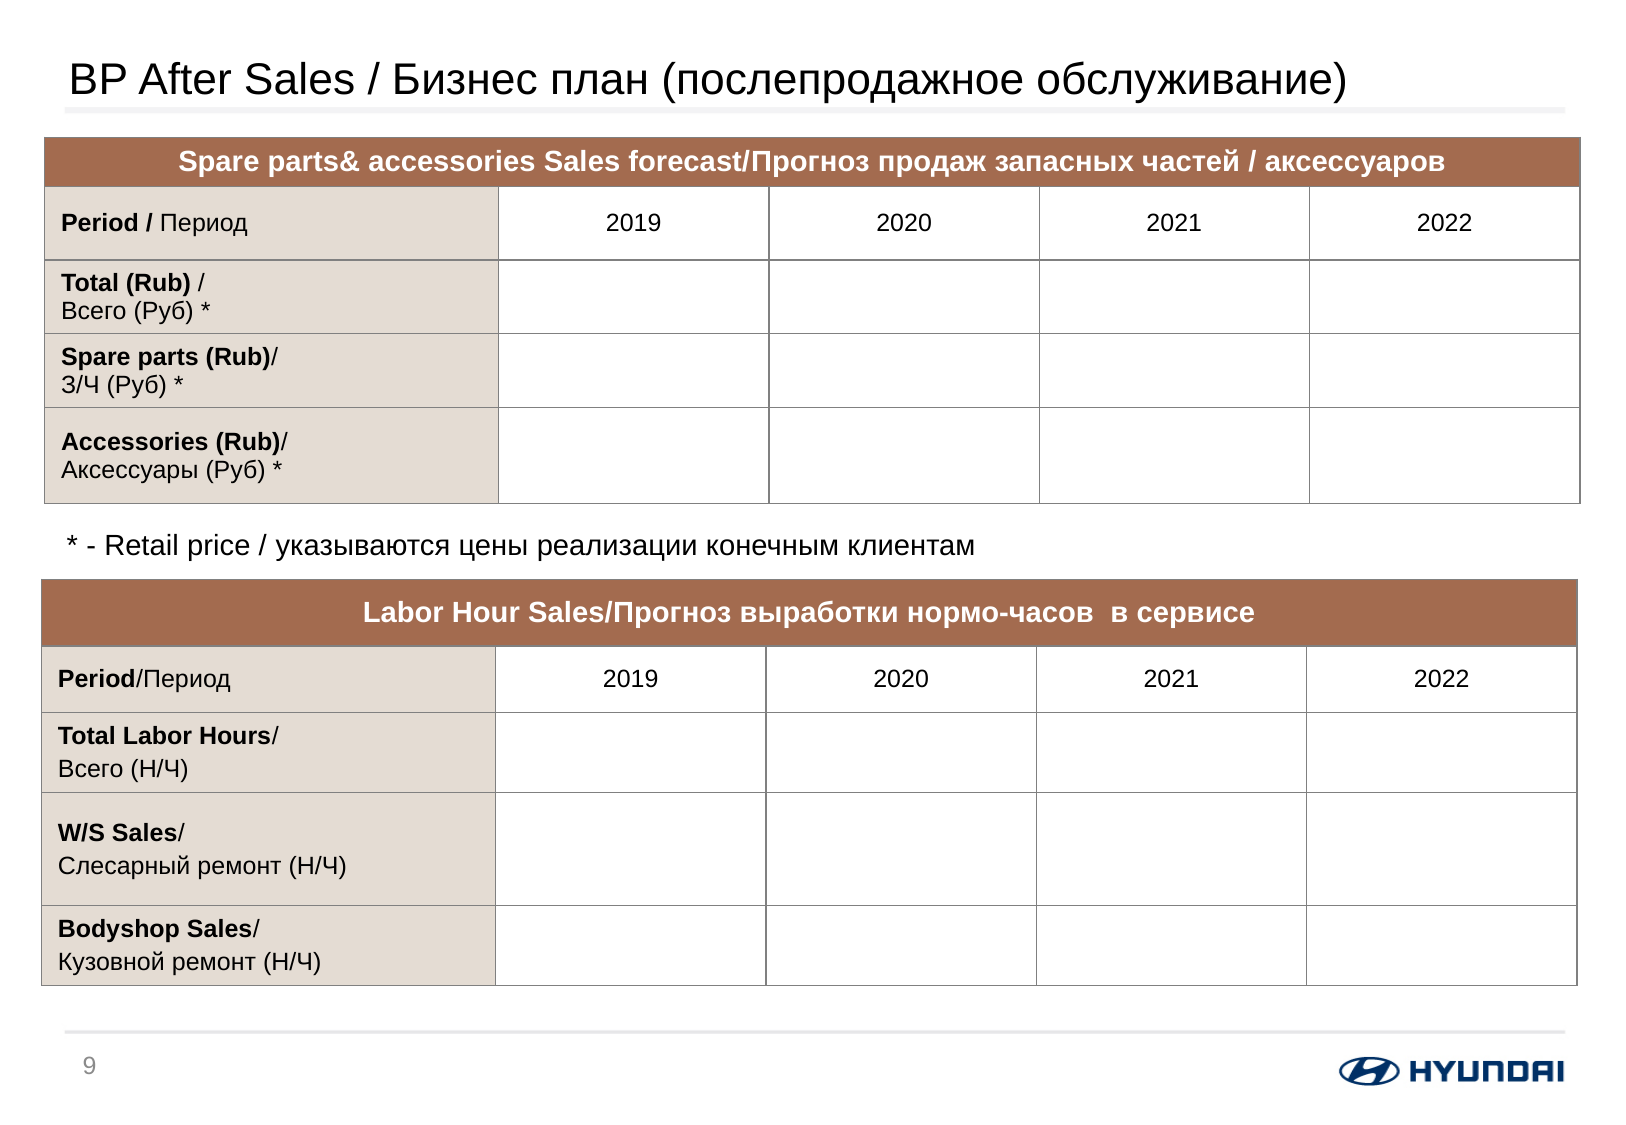

# BP After Sales / Бизнес план (послепродажное обслуживание)
| Spare parts& accessories Sales forecast/Прогноз продаж запасных частей / аксессуаров |  |  |  |  |
| --- | --- | --- | --- | --- |
| Period / Период | 2019 | 2020 | 2021 | 2022 |
| Total (Rub) / Всего (Руб) \* |  |  |  |  |
| Spare parts (Rub)/ З/Ч (Руб) \* |  |  |  |  |
| Accessories (Rub)/ Аксессуары (Руб) \* |  |  |  |  |
* - Retail price / указываются цены реализации конечным клиентам
| Labor Hour Sales/Прогноз выработки нормо-часов в сервисе |  |  |  |  |
| --- | --- | --- | --- | --- |
| Period/Период | 2019 | 2020 | 2021 | 2022 |
| Total Labor Hours/ Всего (Н/Ч) |  |  |  |  |
| W/S Sales/ Слесарный ремонт (Н/Ч) |  |  |  |  |
| Bodyshop Sales/ Кузовной ремонт (Н/Ч) |  |  |  |  |
9